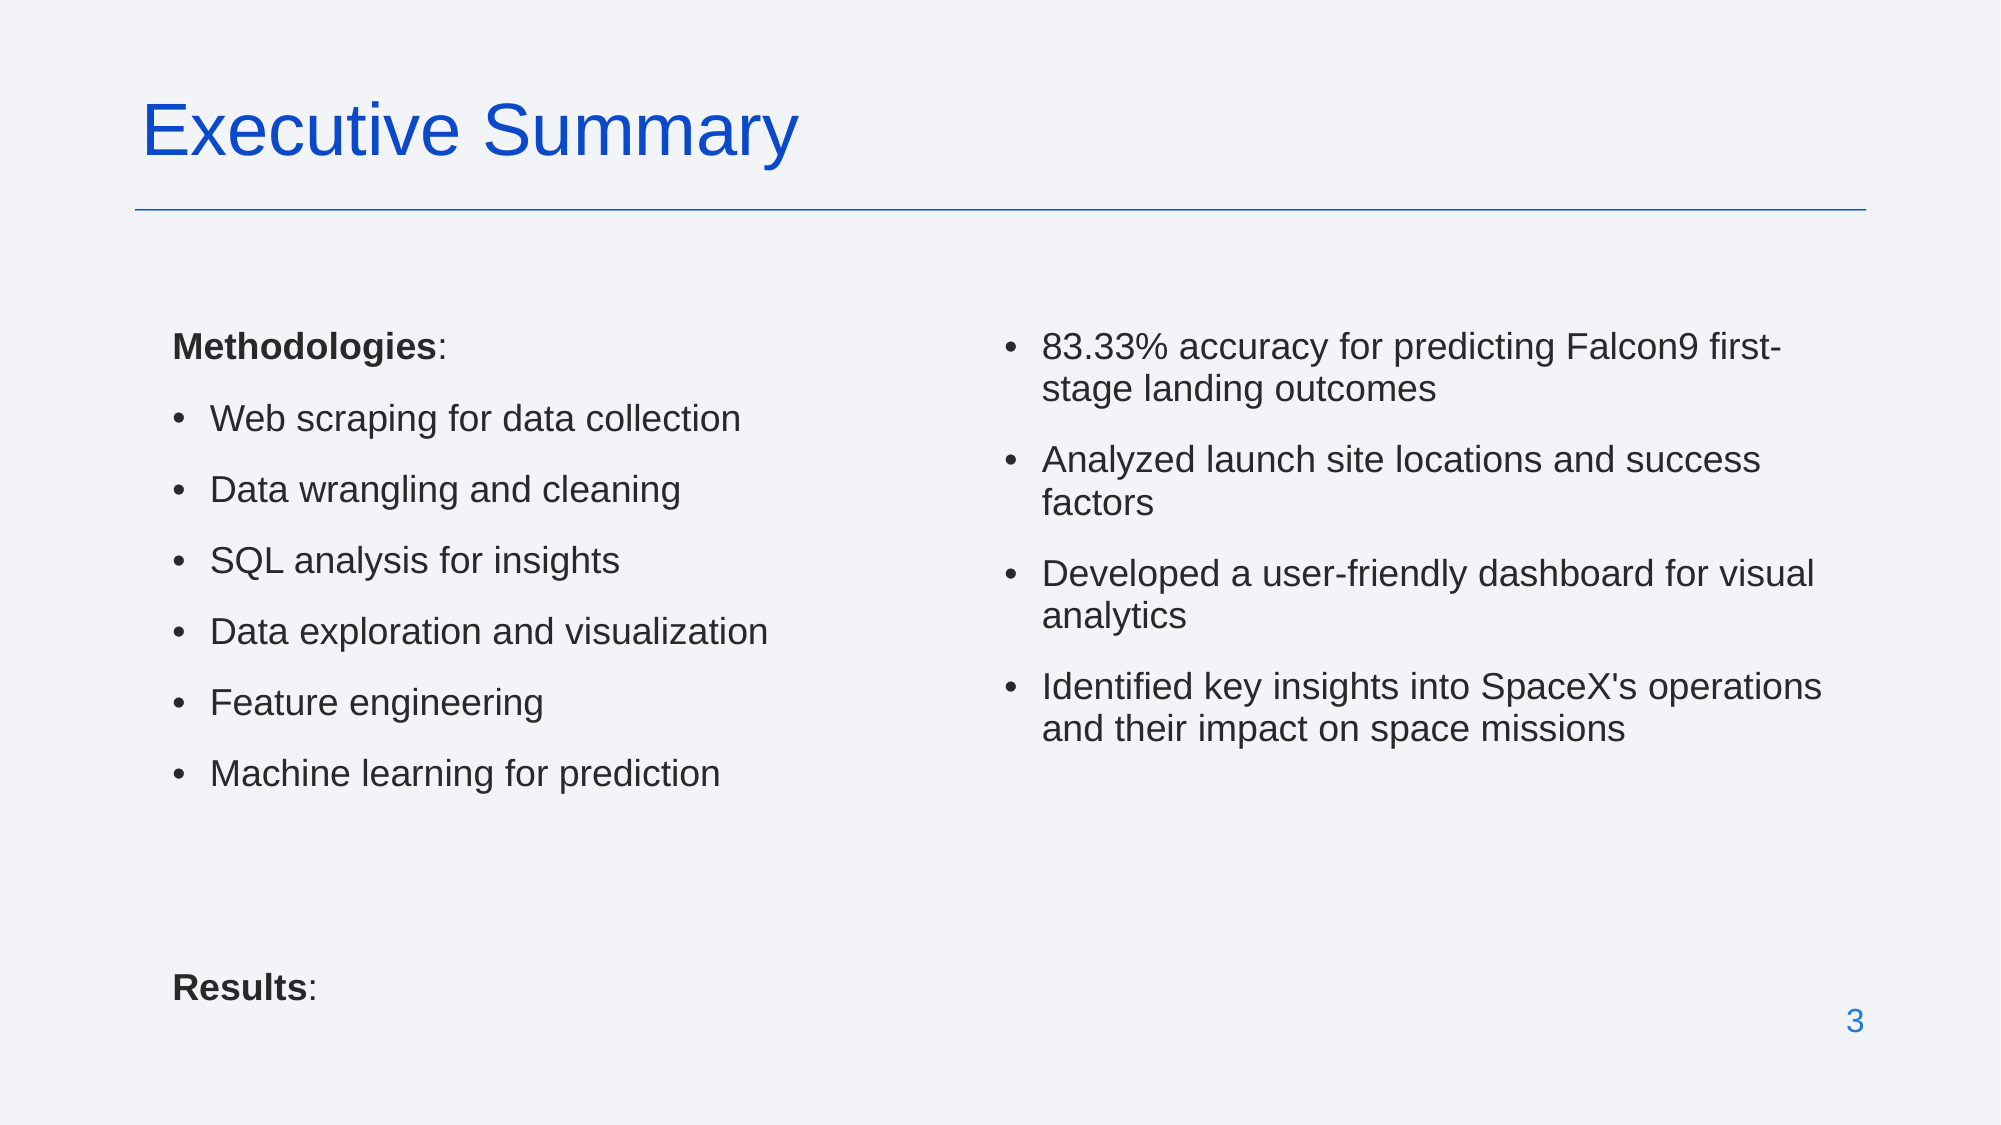

Executive Summary
Methodologies:
Web scraping for data collection
Data wrangling and cleaning
SQL analysis for insights
Data exploration and visualization
Feature engineering
Machine learning for prediction

Results:
83.33% accuracy for predicting Falcon9 first-stage landing outcomes
Analyzed launch site locations and success factors
Developed a user-friendly dashboard for visual analytics
Identified key insights into SpaceX's operations and their impact on space missions
3